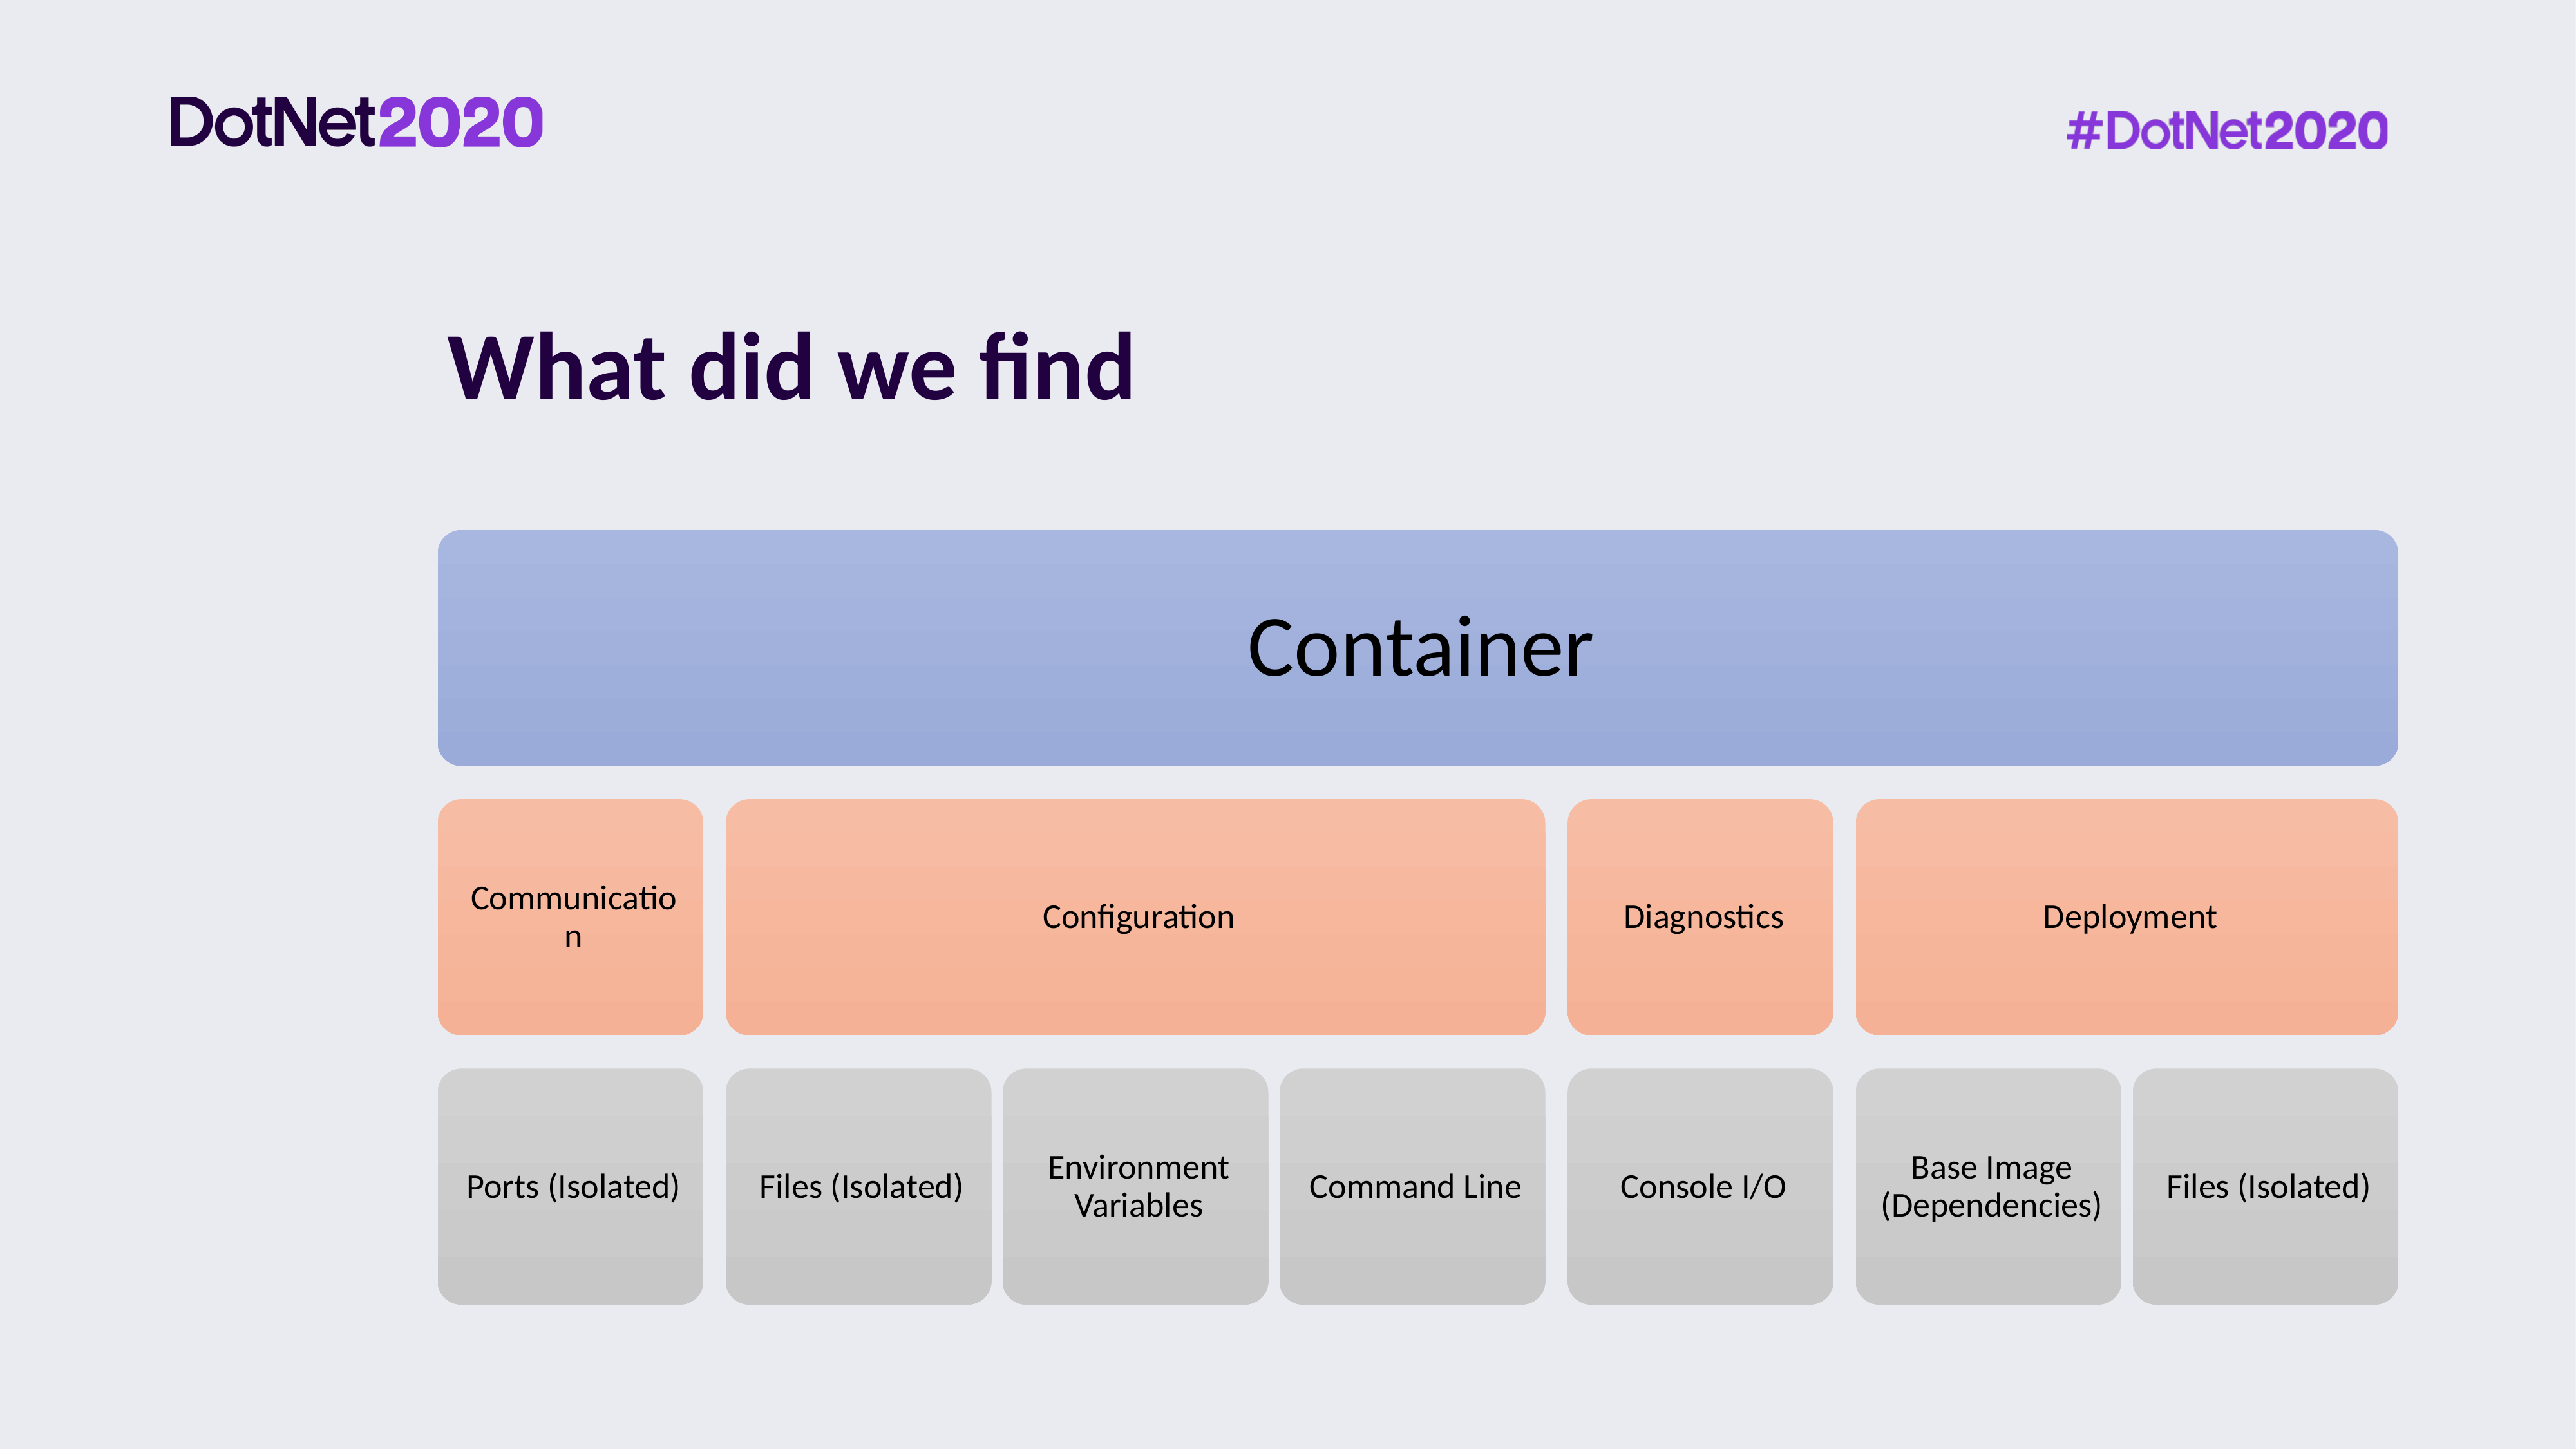

# What did we find
Container
Communication
Ports (Isolated)
Configuration
Files (Isolated)
Environment Variables
Command Line
Diagnostics
Console I/O
Deployment
Base Image (Dependencies)
Files (Isolated)